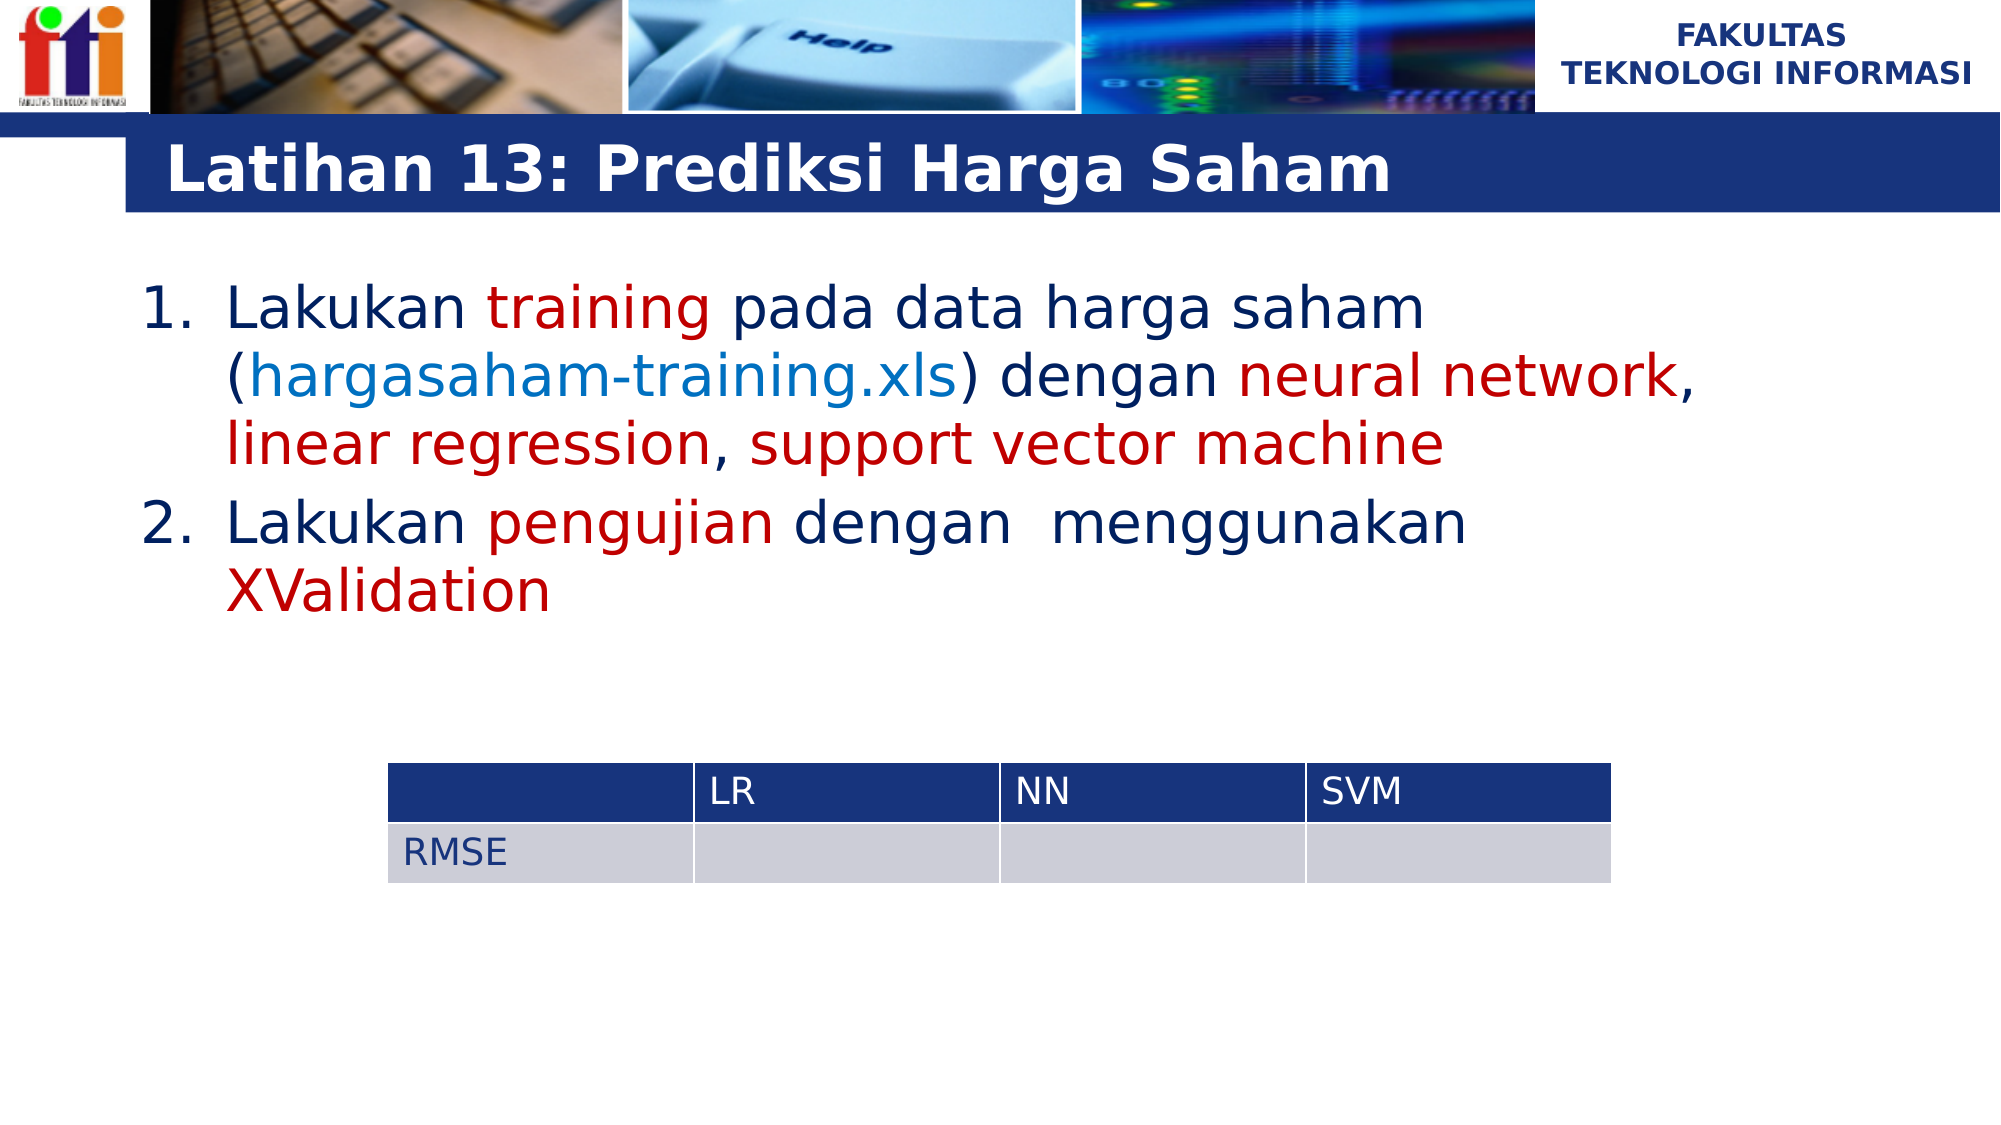

45
# Latihan 13: Prediksi Harga Saham
Lakukan training pada data harga saham
(hargasaham-training.xls) dengan neural network, linear regression, support vector machine
Lakukan pengujian dengan  menggunakan XValidation
|  | LR | NN | SVM |
| --- | --- | --- | --- |
| RMSE |  |  |  |